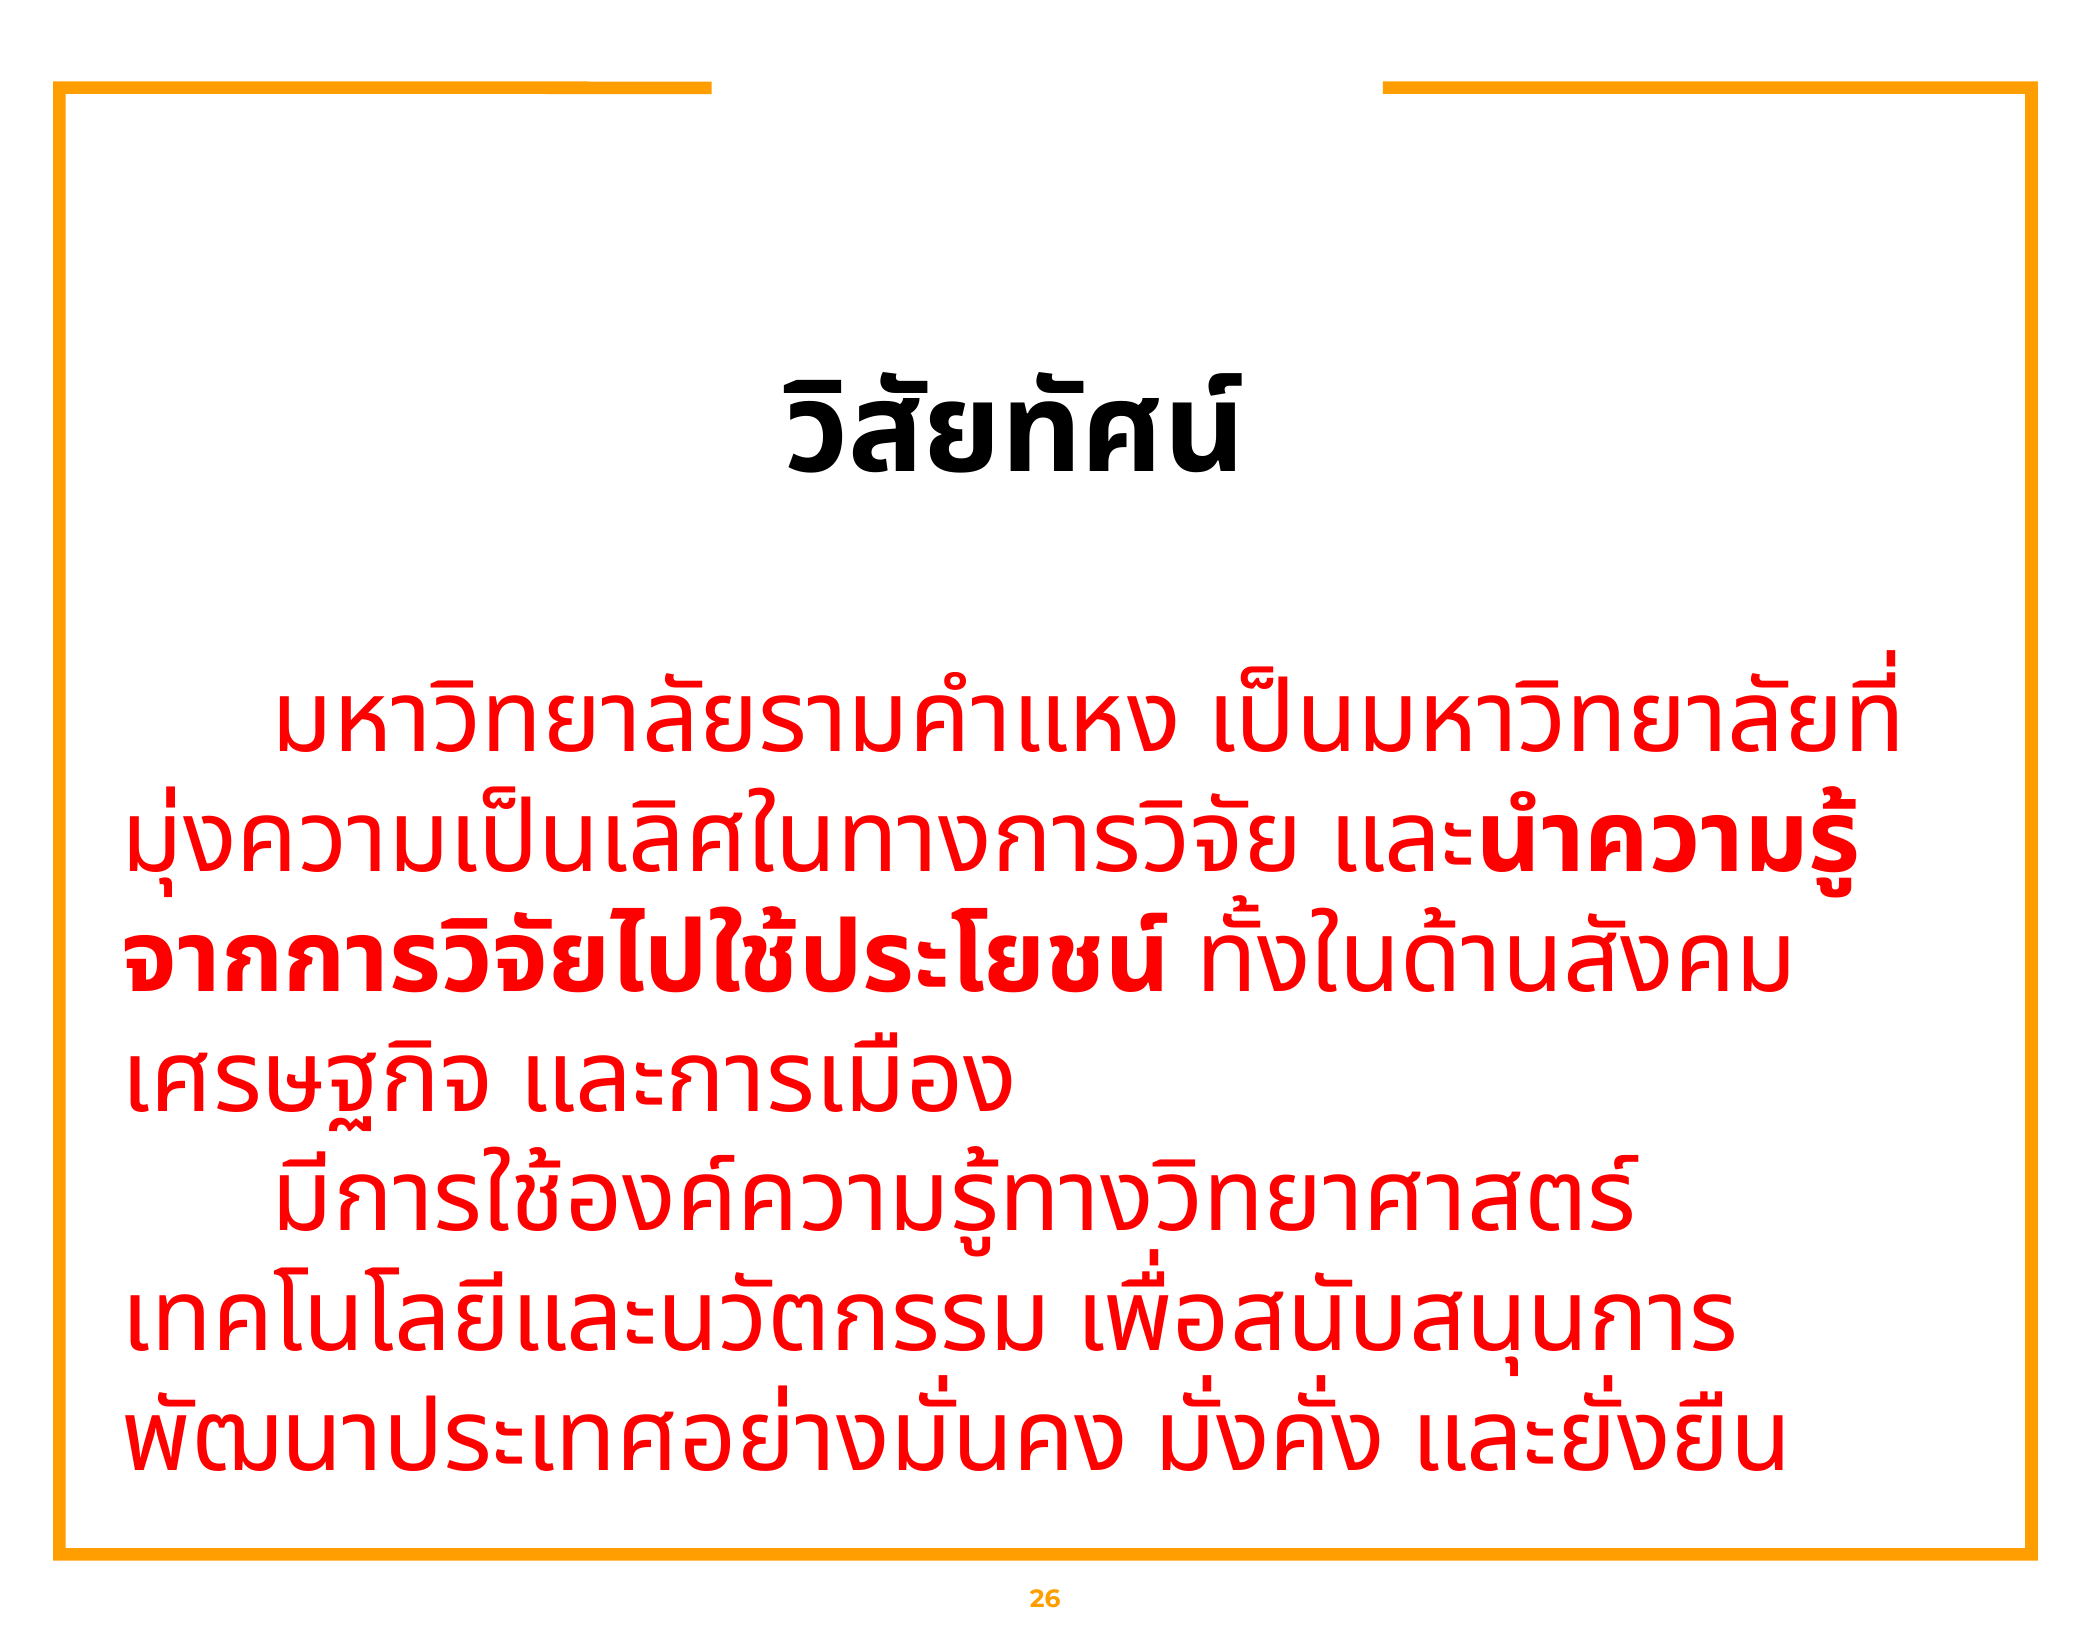

# วิสัยทัศน์
	มหาวิทยาลัยรามคำแหง เป็นมหาวิทยาลัยที่มุ่งความเป็นเลิศในทางการวิจัย และนำความรู้จากการวิจัยไปใช้ประโยชน์ ทั้งในด้านสังคม เศรษฐกิจ และการเมือง
	มีการใช้องค์ความรู้ทางวิทยาศาสตร์ เทคโนโลยีและนวัตกรรม เพื่อสนับสนุนการพัฒนาประเทศอย่างมั่นคง มั่งคั่ง และยั่งยืน
26